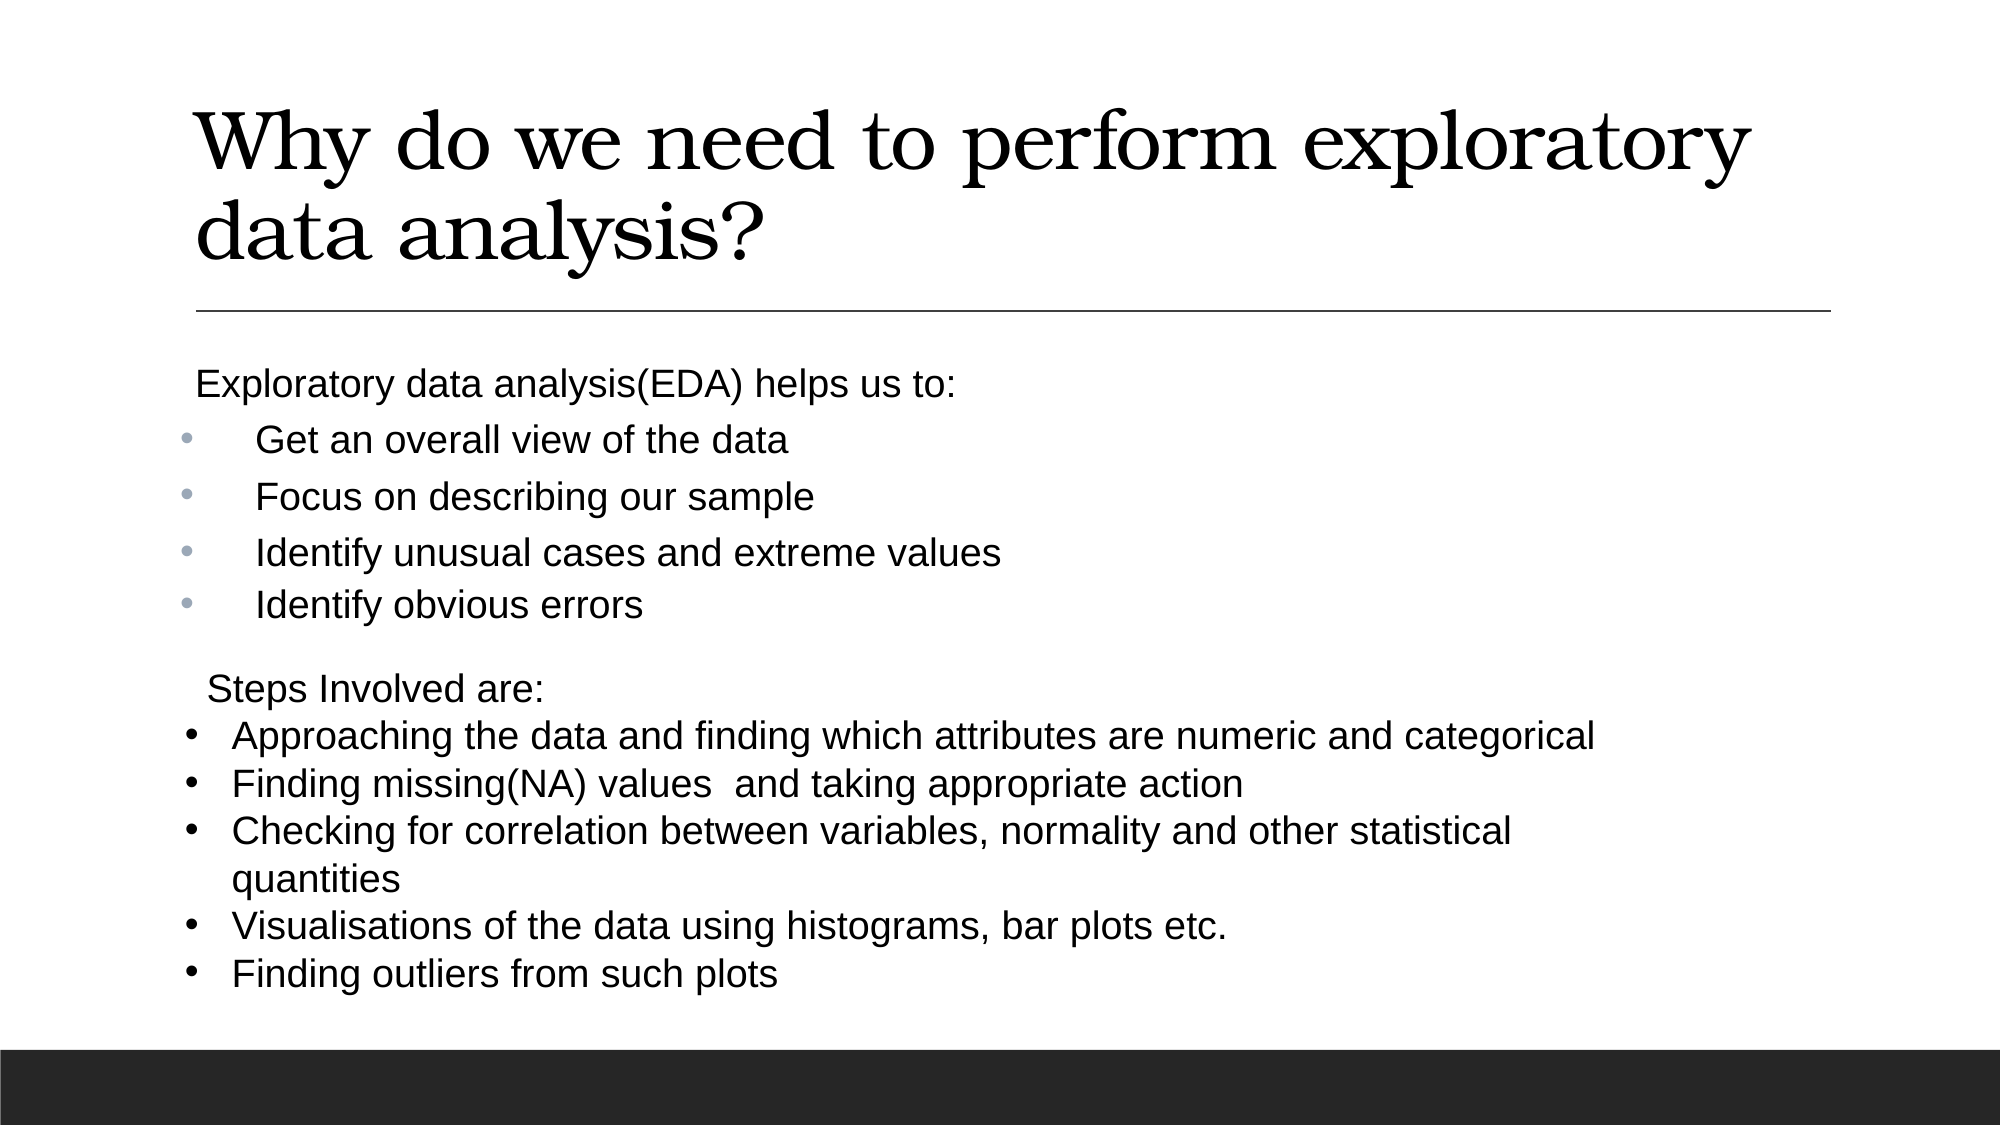

# Why do we need to perform exploratory data analysis?
Exploratory data analysis(EDA) helps us to:
Get an overall view of the data
Focus on describing our sample
Identify unusual cases and extreme values
Identify obvious errors

  Steps Involved are:
Approaching the data and finding which attributes are numeric and categorical
Finding missing(NA) values  and taking appropriate action
Checking for correlation between variables, normality and other statistical quantities
Visualisations of the data using histograms, bar plots etc.
Finding outliers from such plots